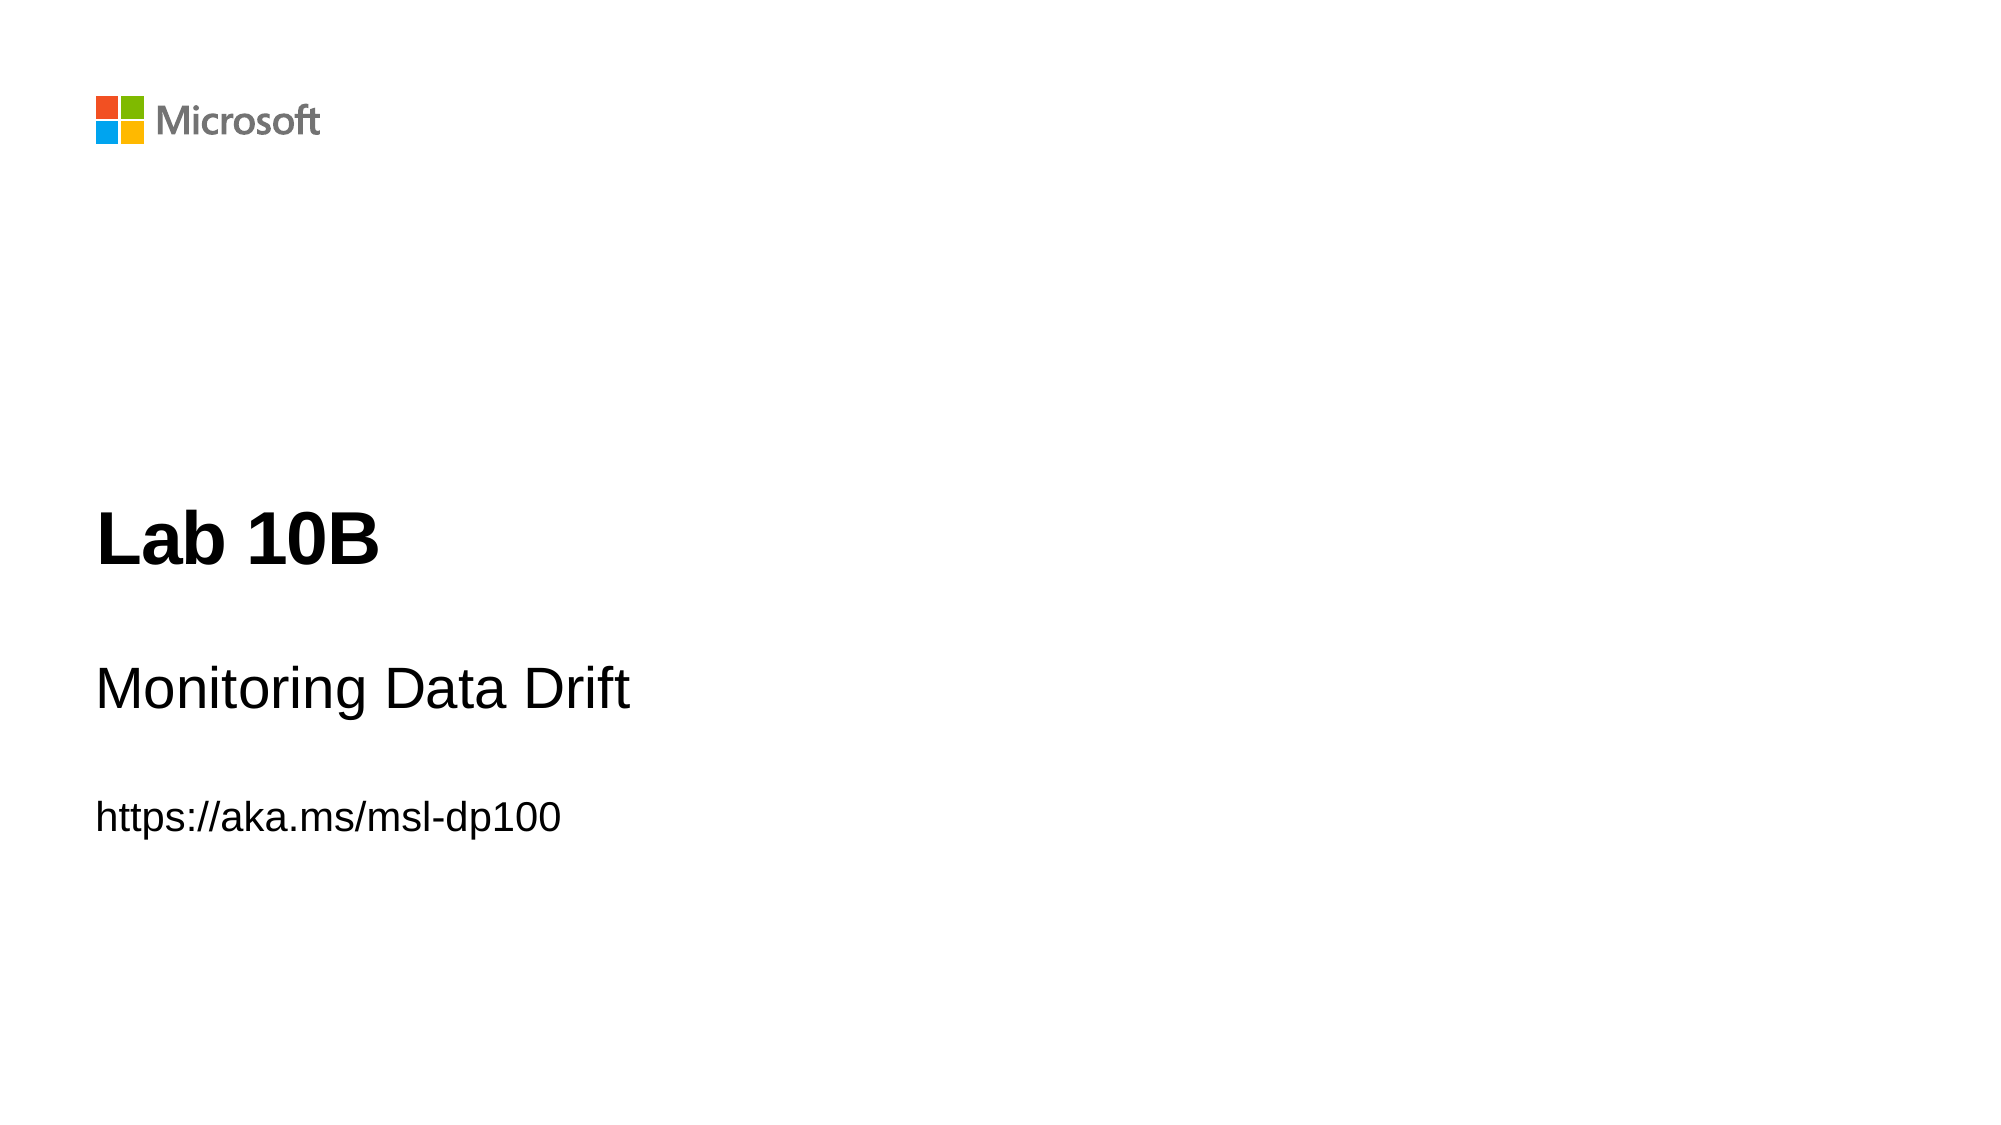

# Lab 10B
Monitoring Data Drift

https://aka.ms/msl-dp100